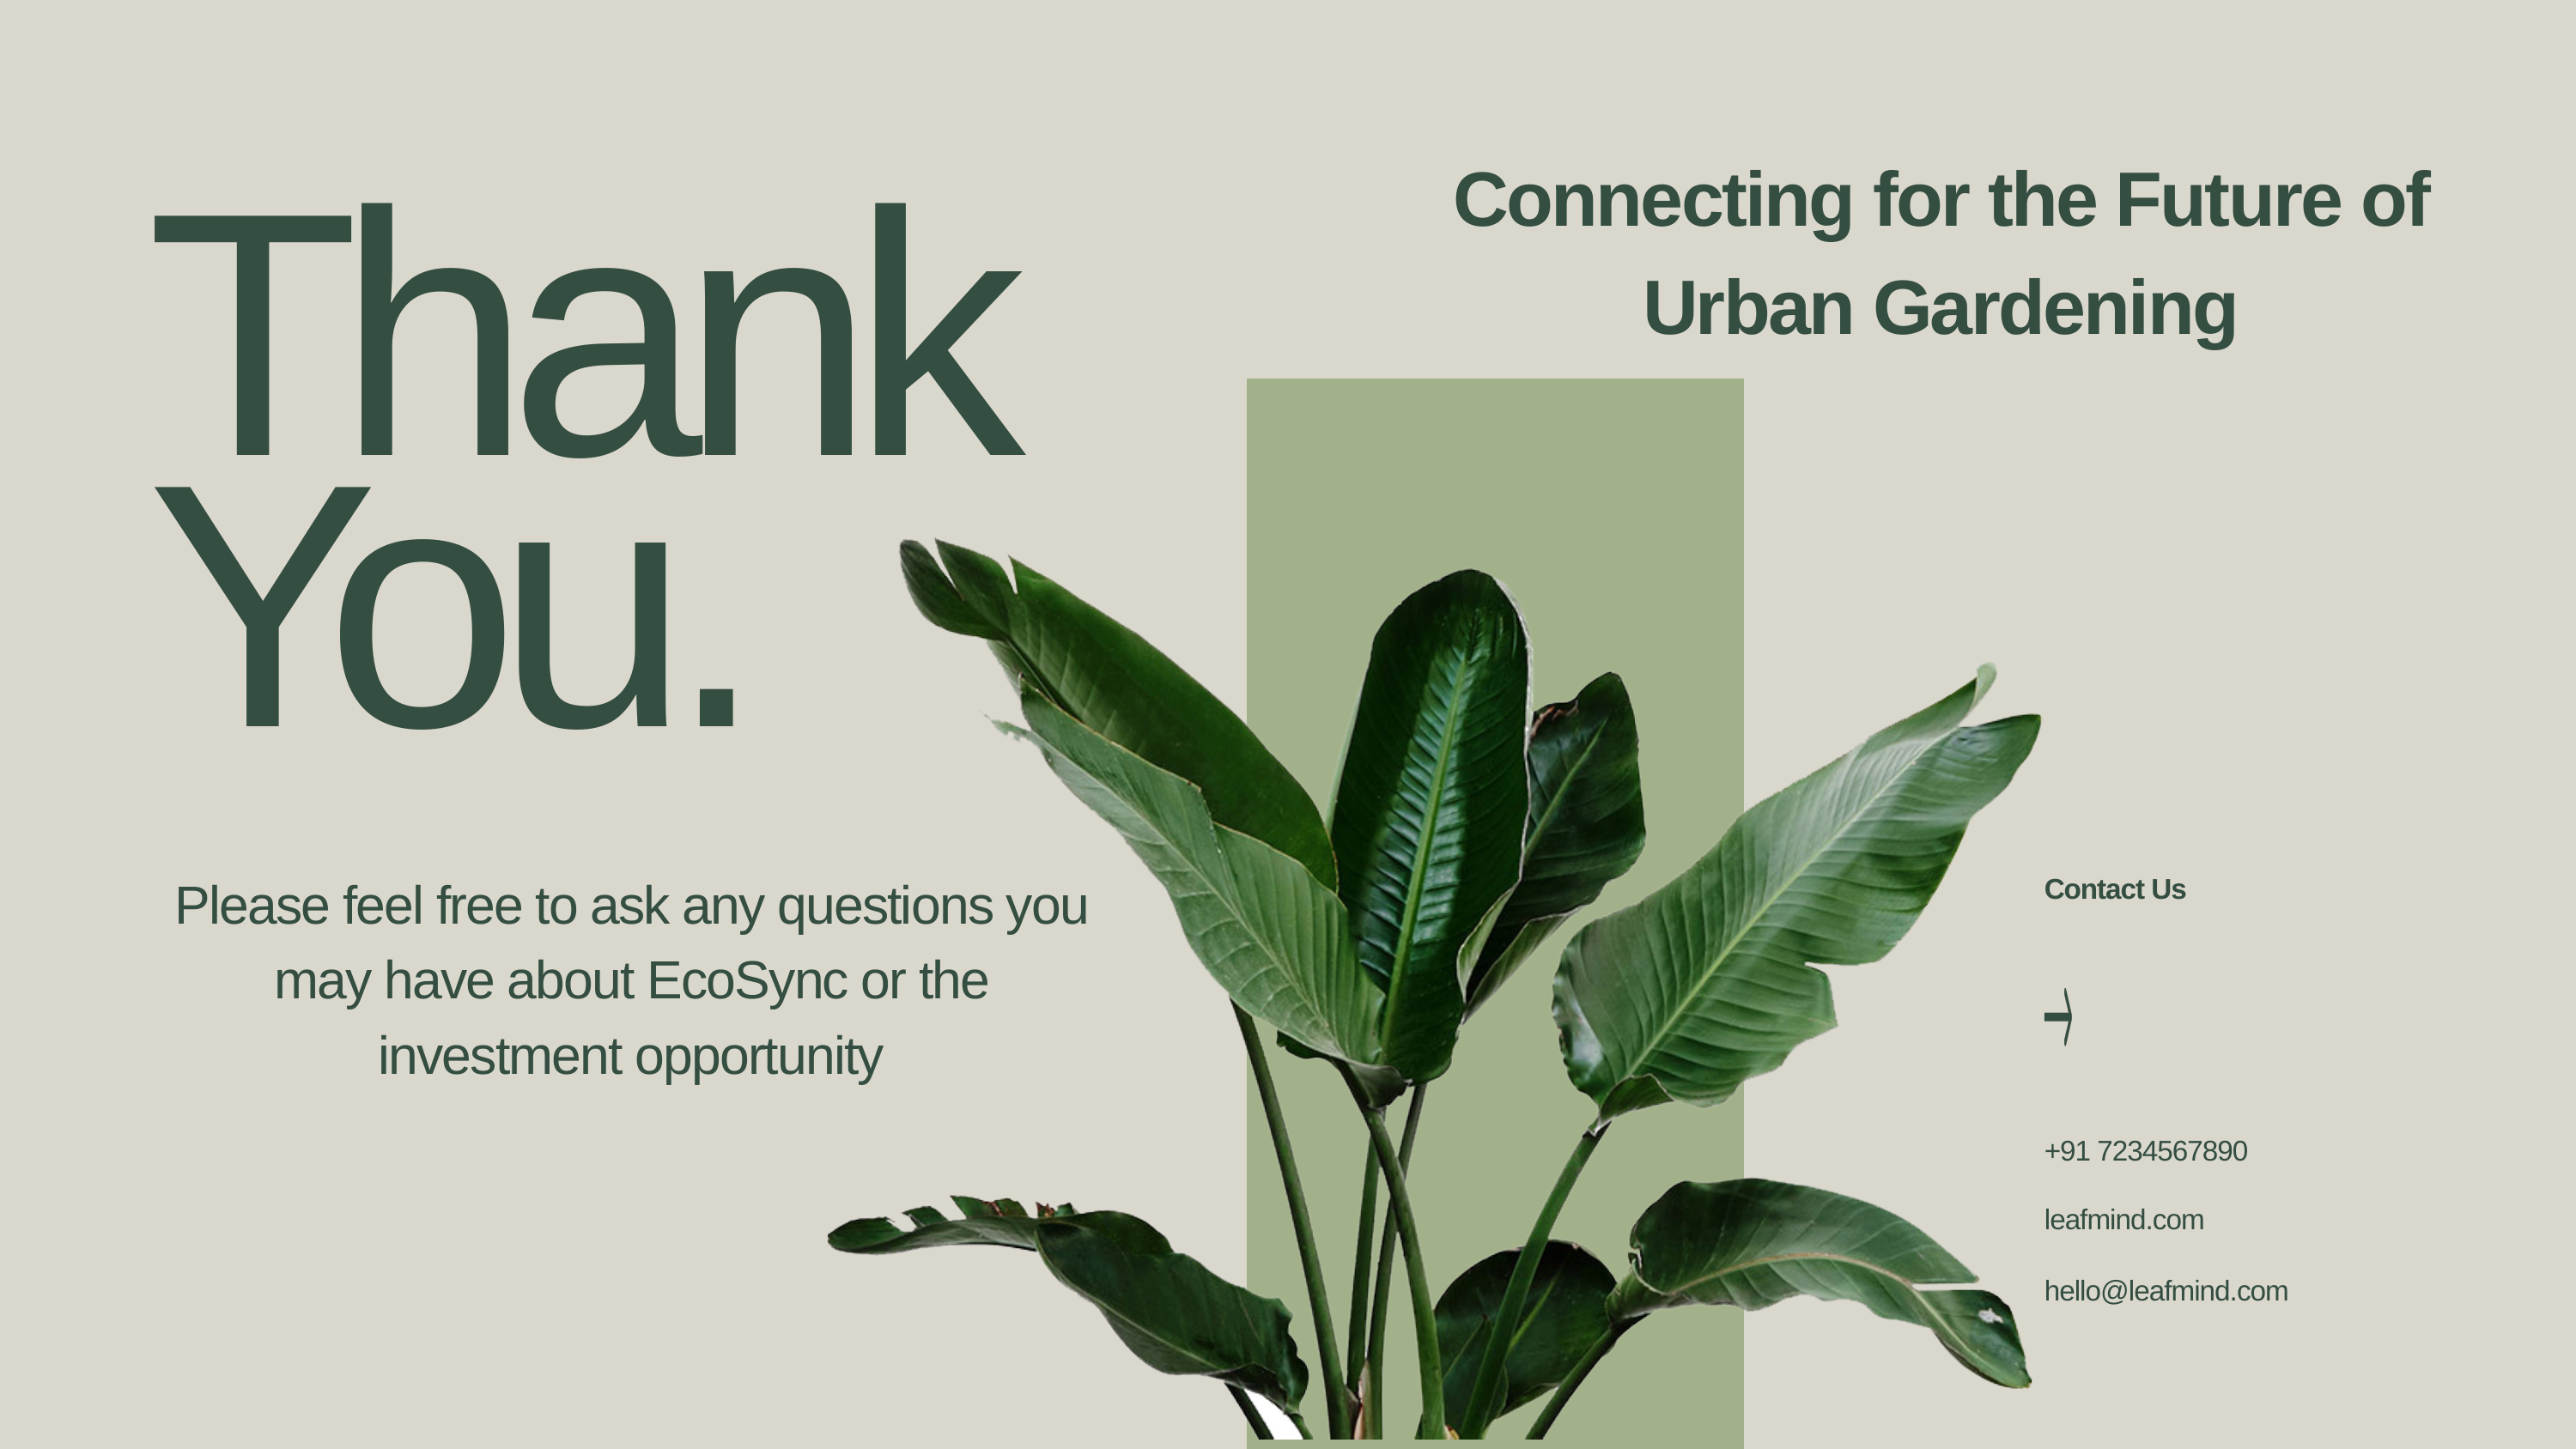

Connecting for the Future of Urban Gardening
Thank You.

Please feel free to ask any questions you may have about EcoSync or the investment opportunity
Contact Us

+91 7234567890
leafmind.com
hello@leafmind.com